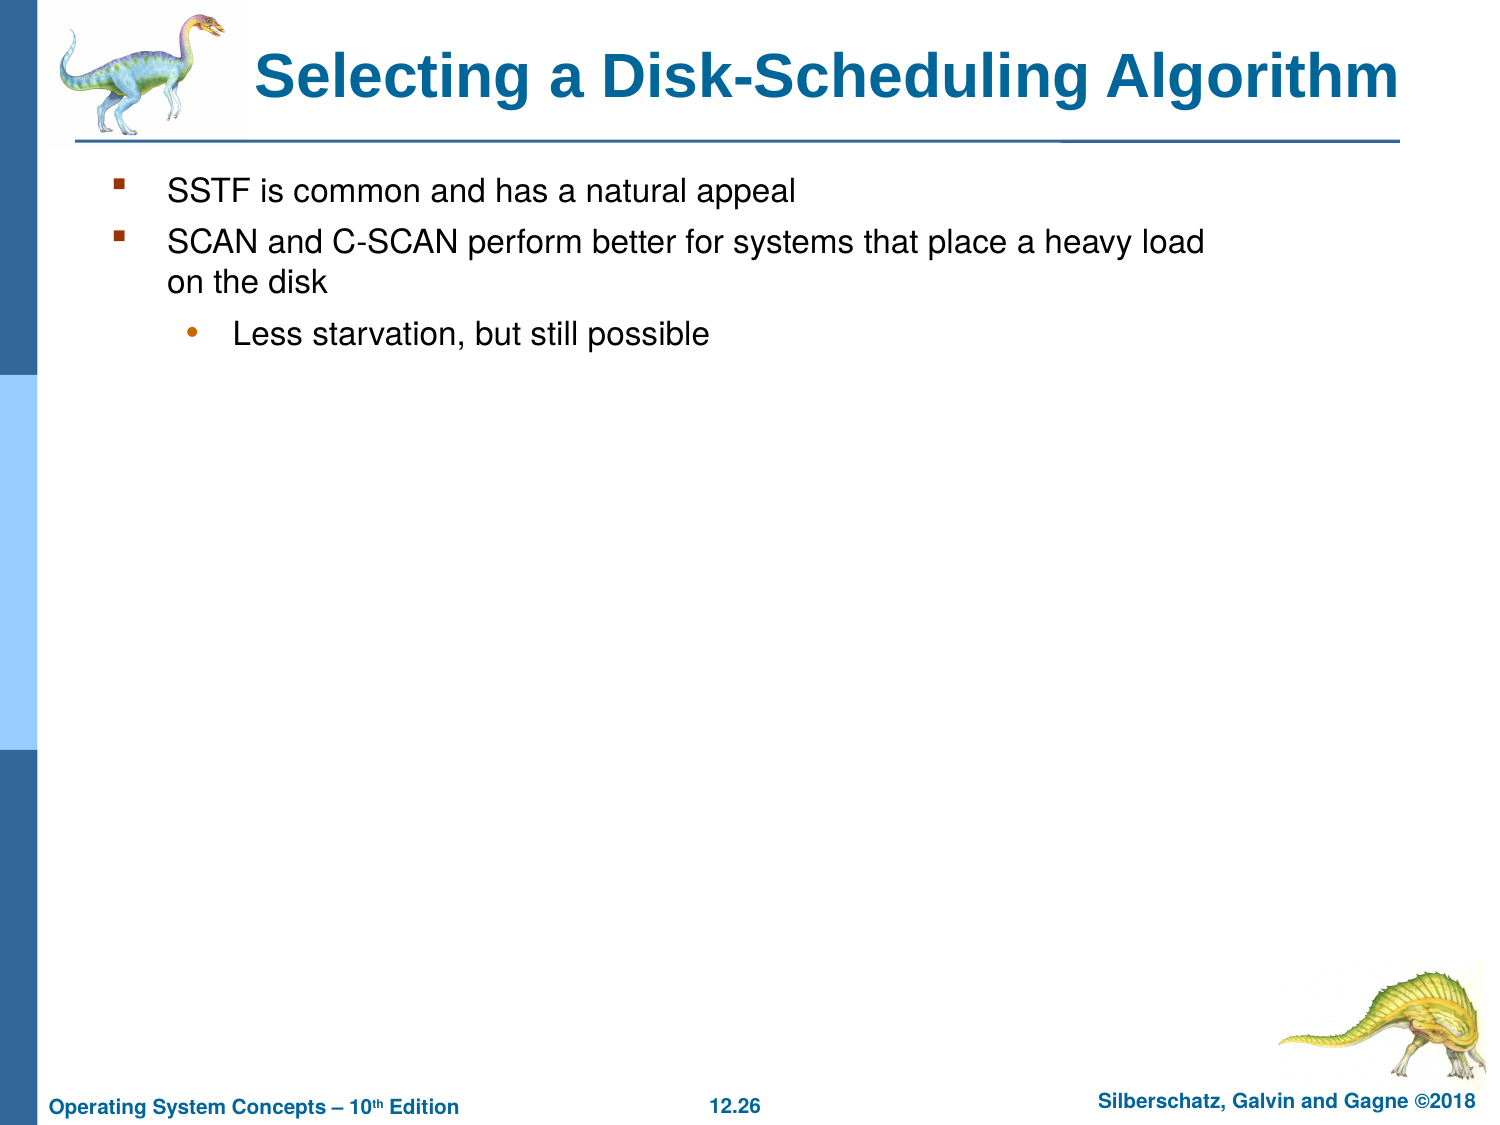

# Selecting a Disk-Scheduling Algorithm
SSTF is common and has a natural appeal
SCAN and C-SCAN perform better for systems that place a heavy load on the disk
Less starvation, but still possible